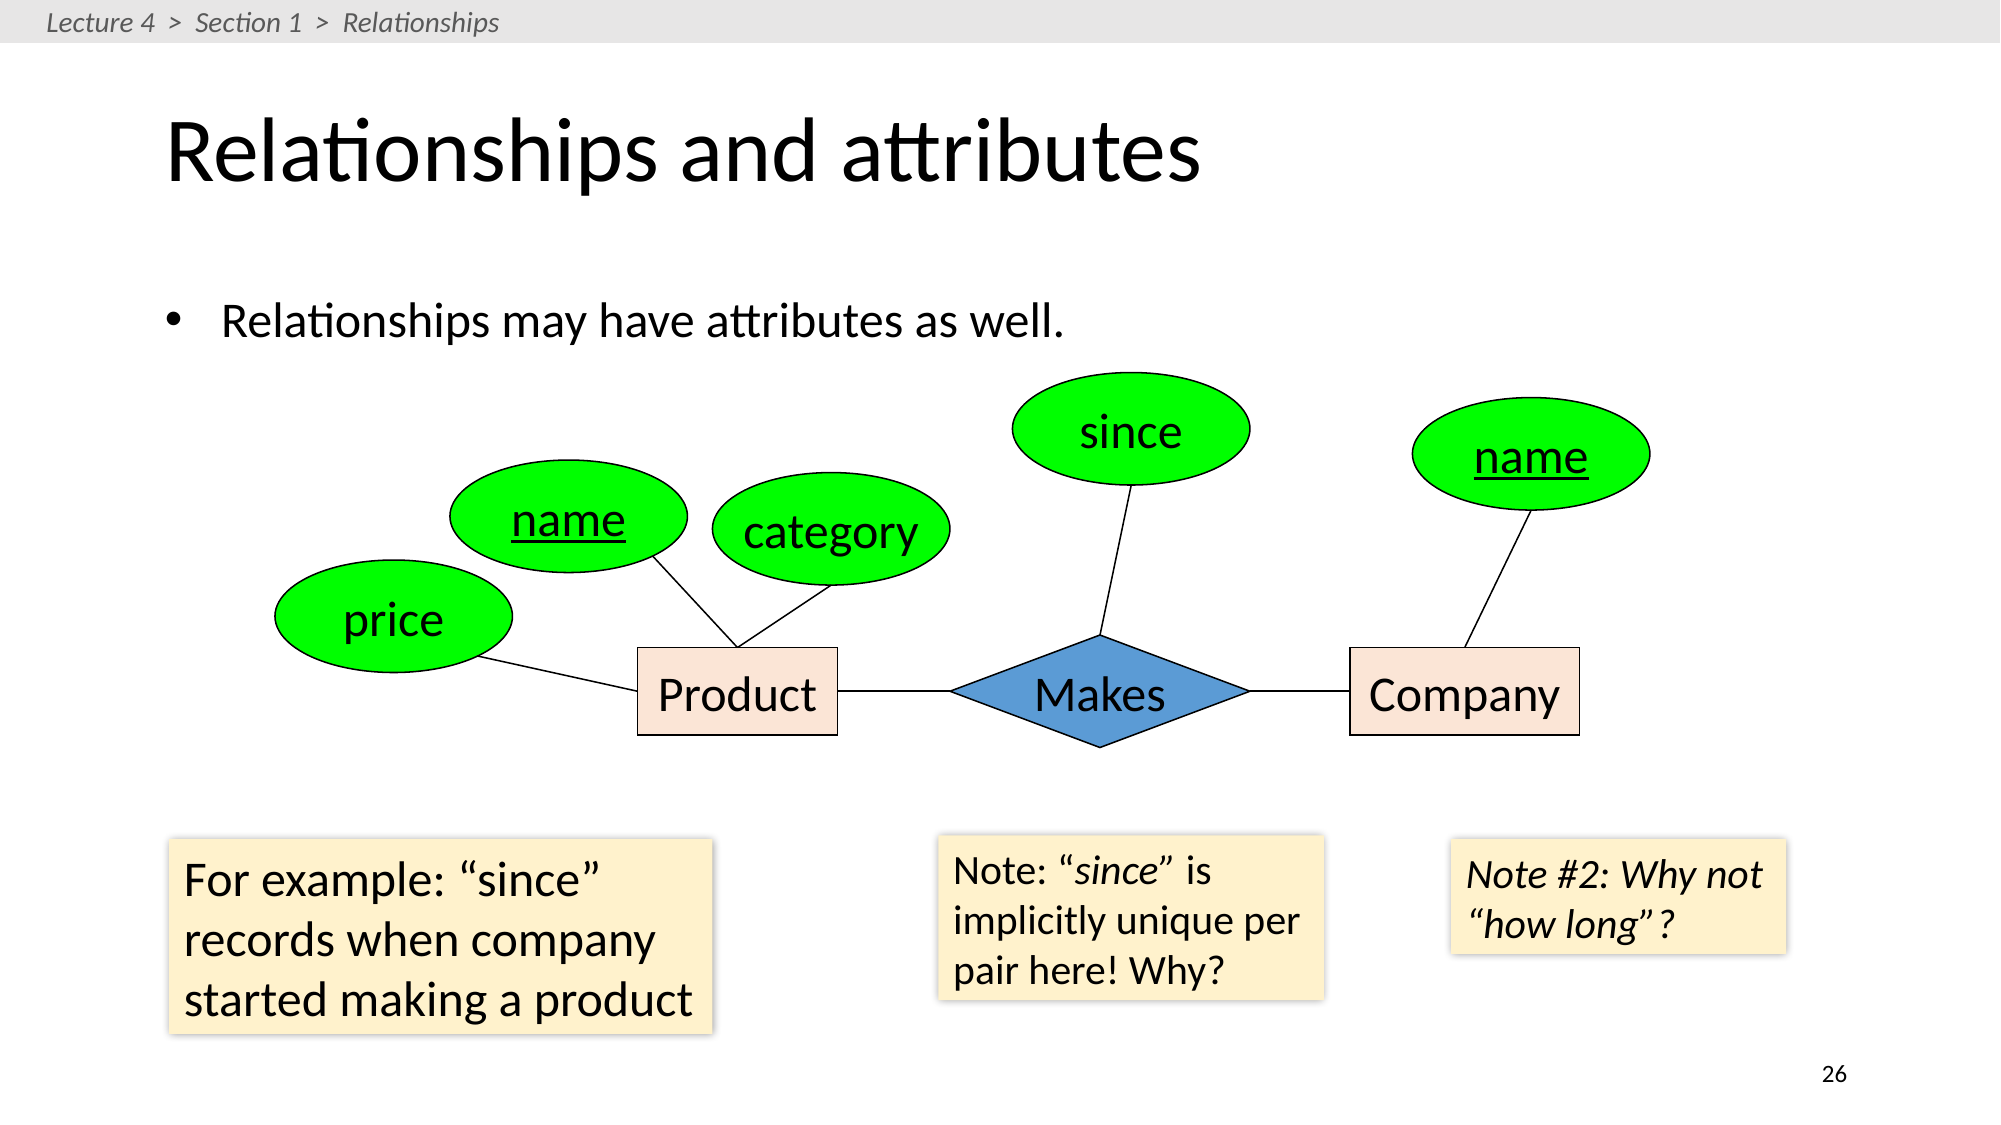

Lecture 4  >  Section 1  >  Relationships
# Relationships and attributes
Relationships may have attributes as well.
since
name
name
category
price
Makes
Product
Company
Note: “since” is implicitly unique per pair here! Why?
For example: “since” records when company started making a product
Note #2: Why not “how long”?
26